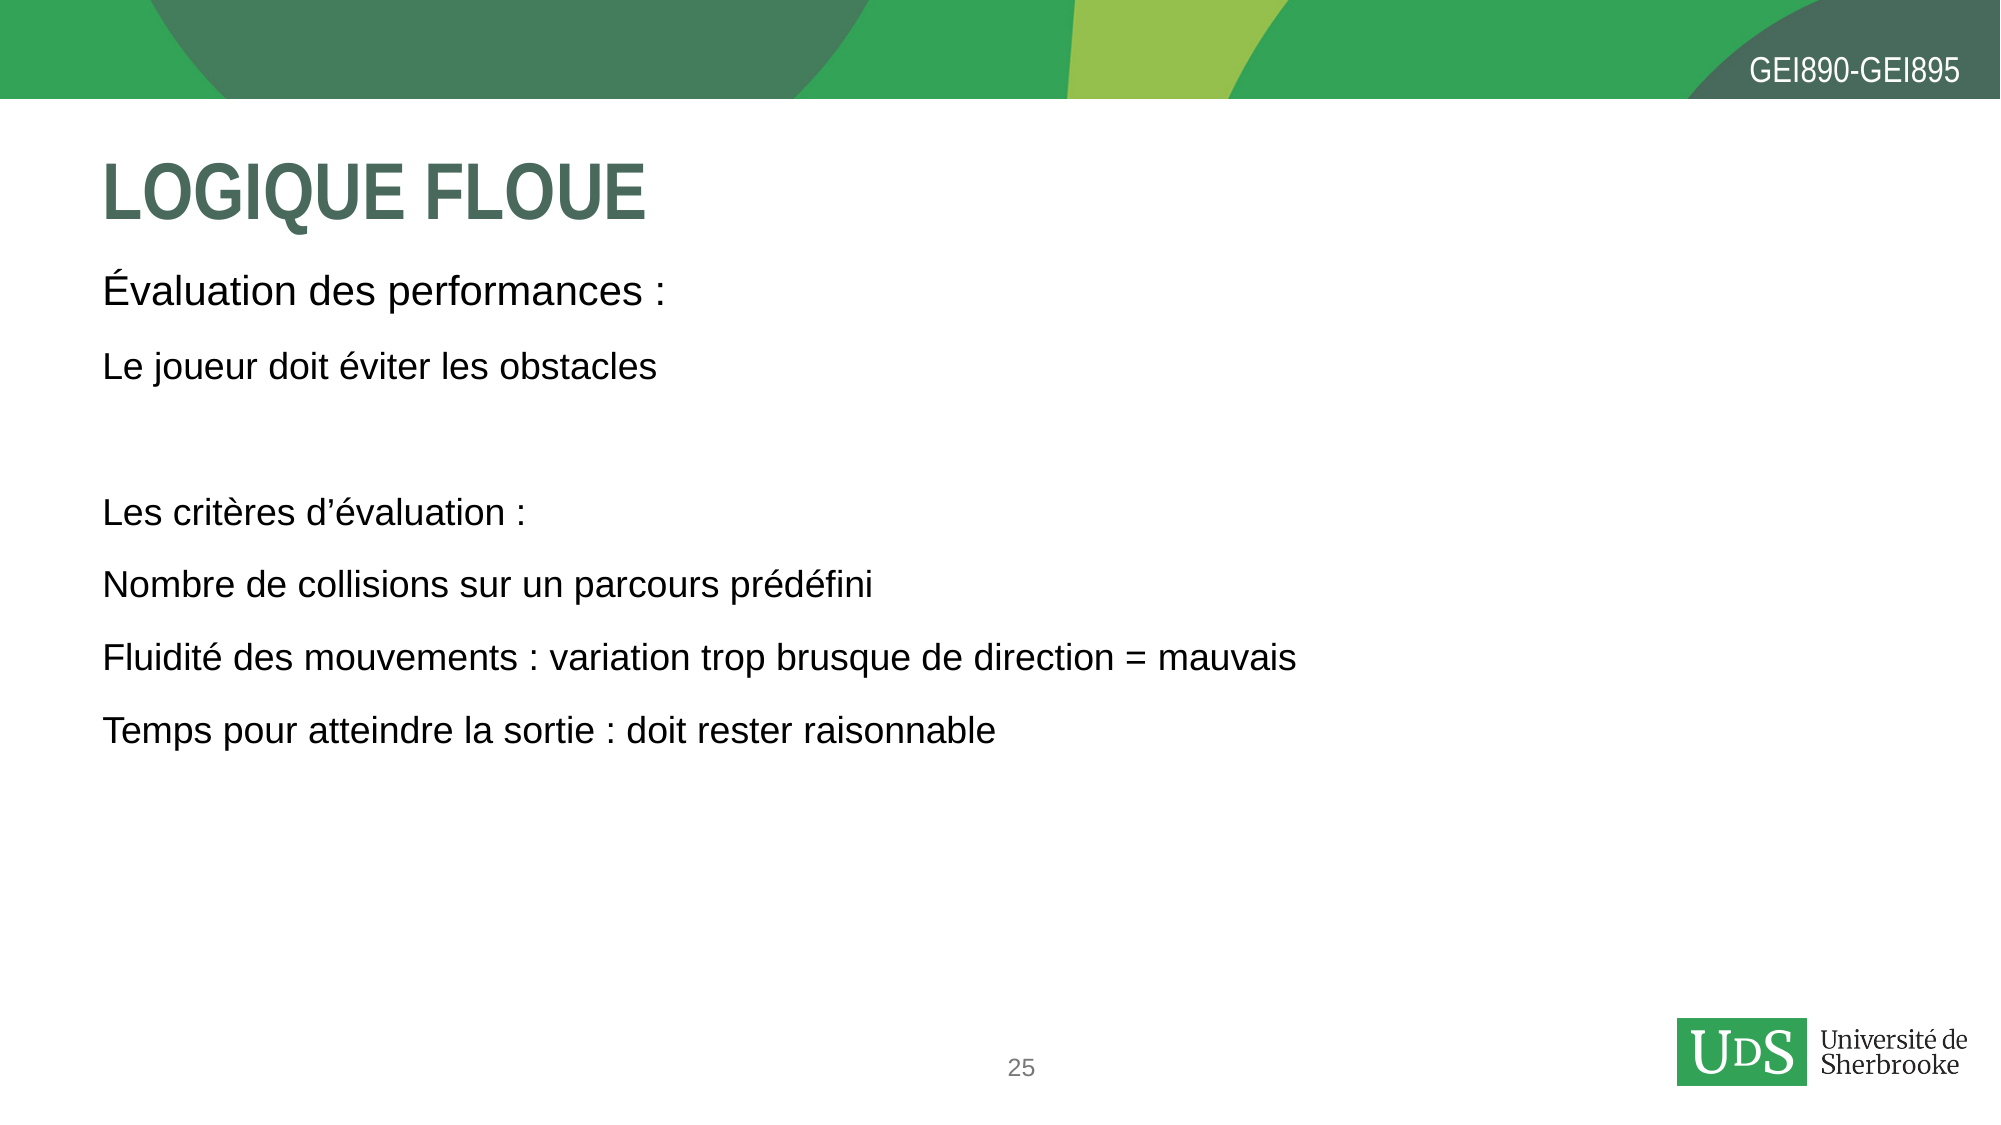

# Logique floue
Évaluation des performances :
Le joueur doit éviter les obstacles

Les critères d’évaluation :
Nombre de collisions sur un parcours prédéfini
Fluidité des mouvements : variation trop brusque de direction = mauvais
Temps pour atteindre la sortie : doit rester raisonnable

25